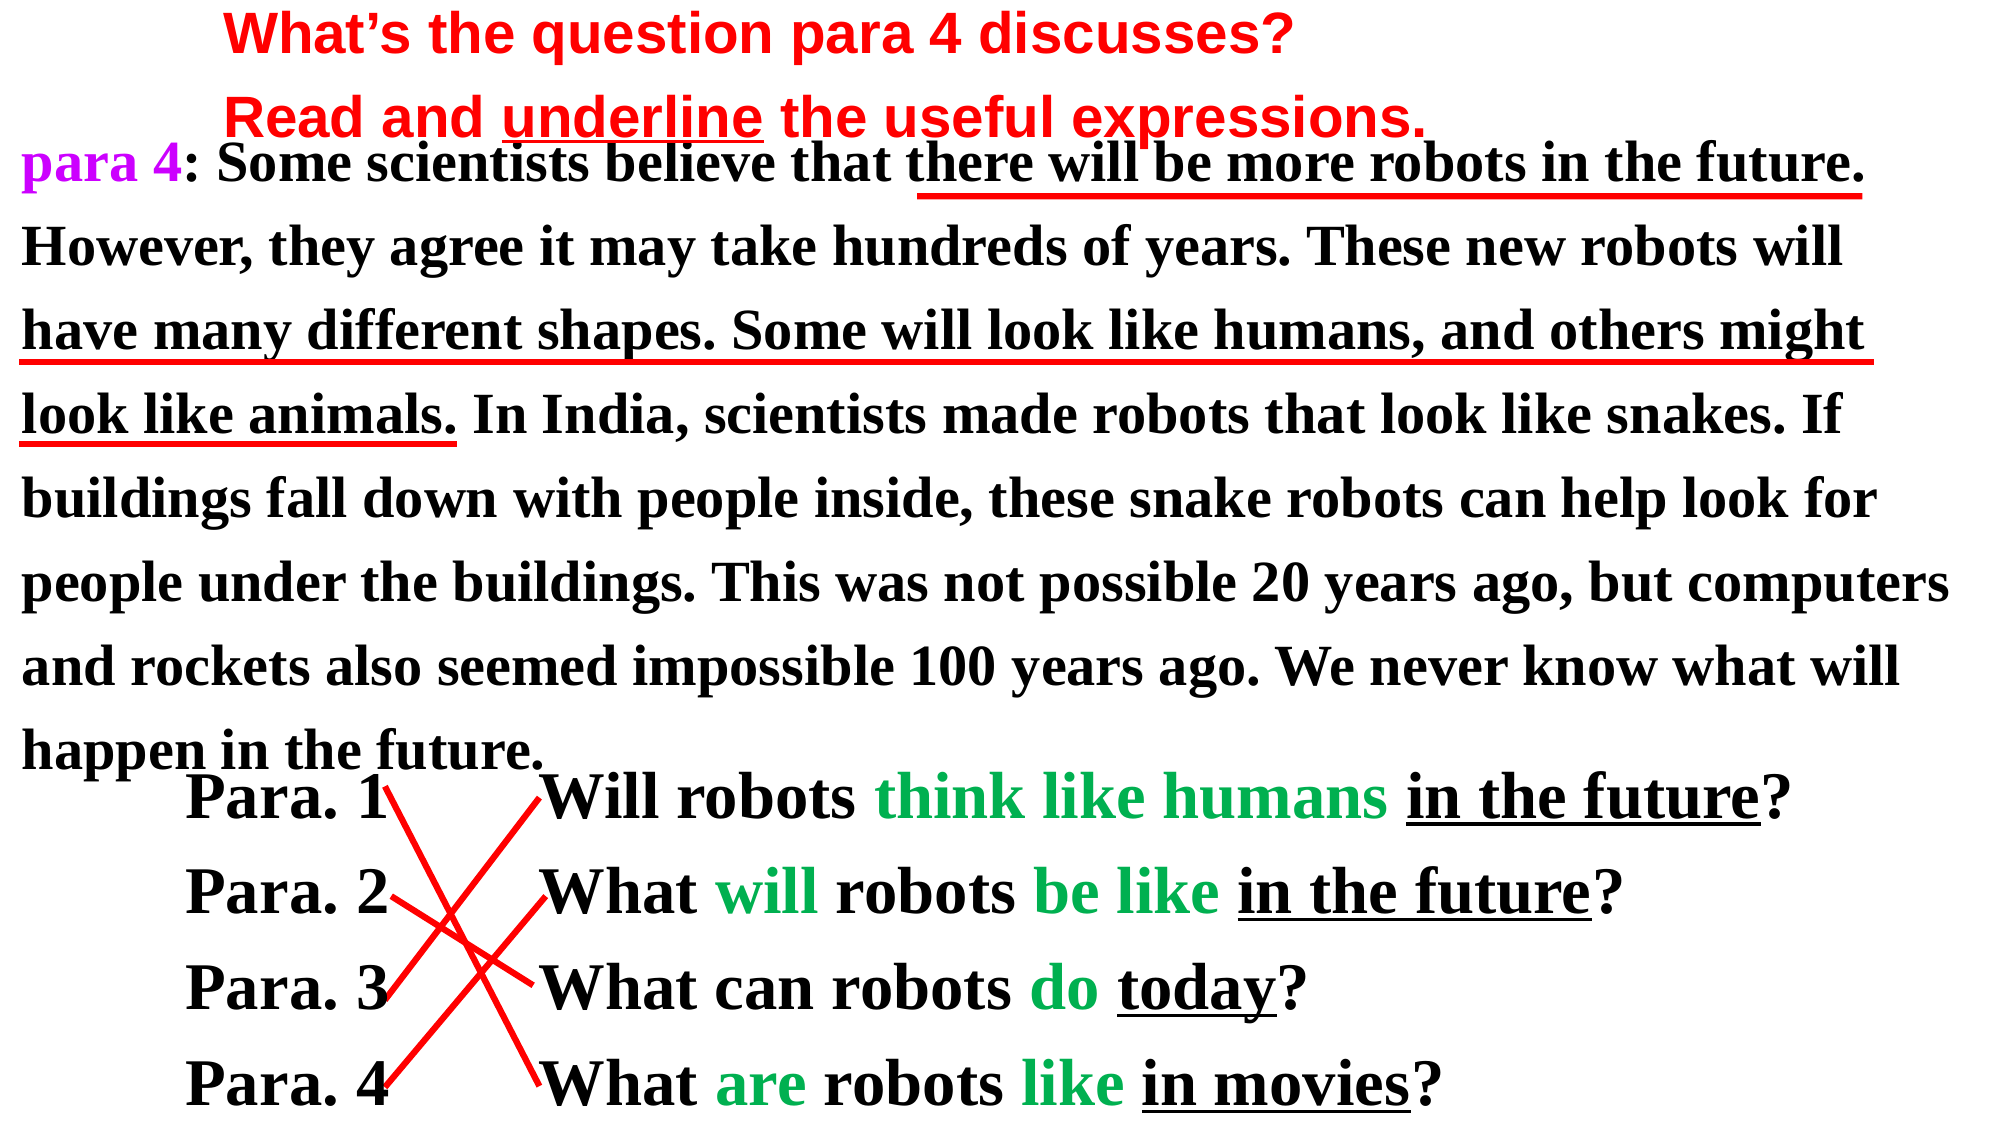

What’s the question para 4 discusses?
Read and underline the useful expressions.
para 4: Some scientists believe that there will be more robots in the future. However, they agree it may take hundreds of years. These new robots will have many different shapes. Some will look like humans, and others might look like animals. In India, scientists made robots that look like snakes. If buildings fall down with people inside, these snake robots can help look for people under the buildings. This was not possible 20 years ago, but computers and rockets also seemed impossible 100 years ago. We never know what will happen in the future.
Para. 1         Will robots think like humans in the future?
Para. 2         What will robots be like in the future?
Para. 3         What can robots do today?
Para. 4         What are robots like in movies?